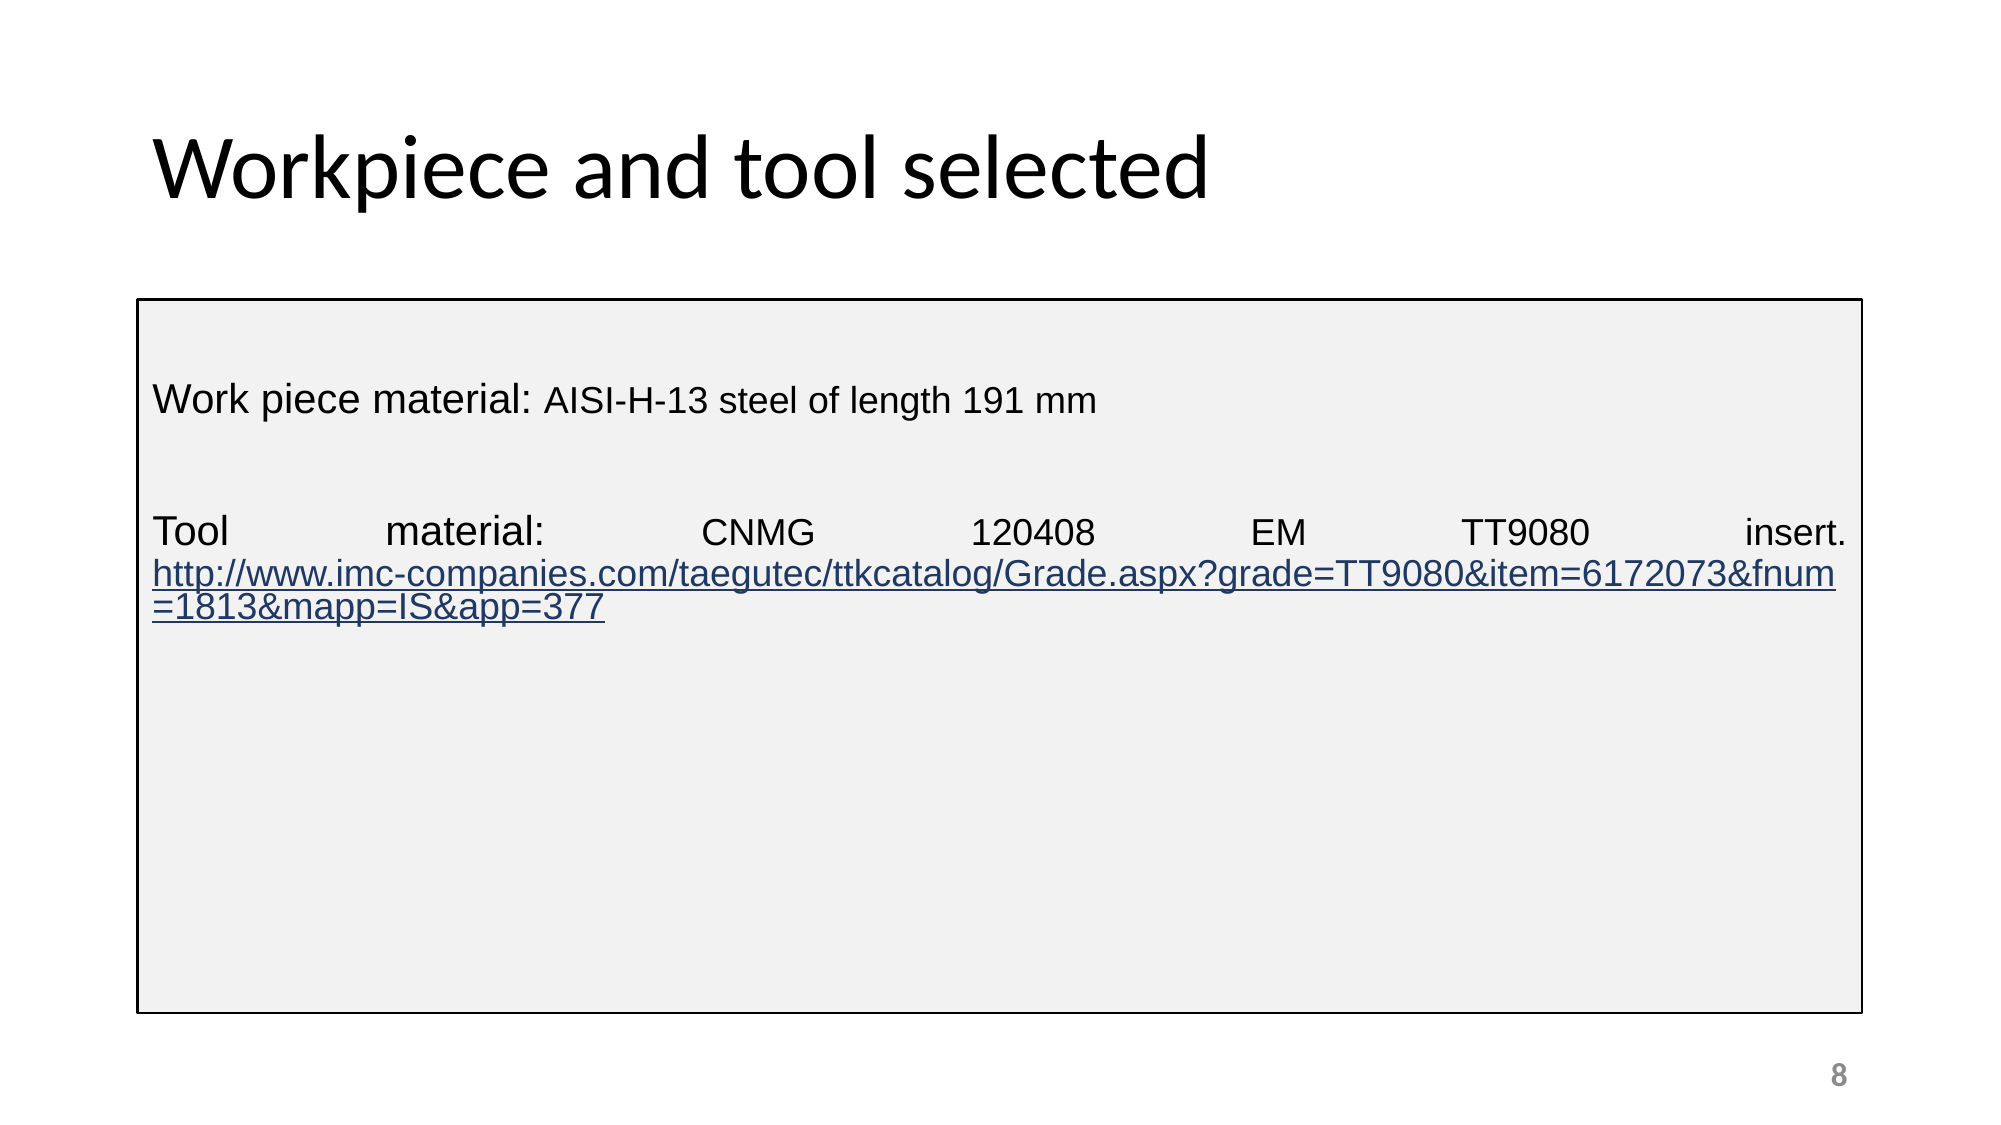

# Workpiece and tool selected

Work piece material: AISI-H-13 steel of length 191 mm

Tool material: CNMG 120408 EM TT9080 insert. http://www.imc-companies.com/taegutec/ttkcatalog/Grade.aspx?grade=TT9080&item=6172073&fnum=1813&mapp=IS&app=377
8